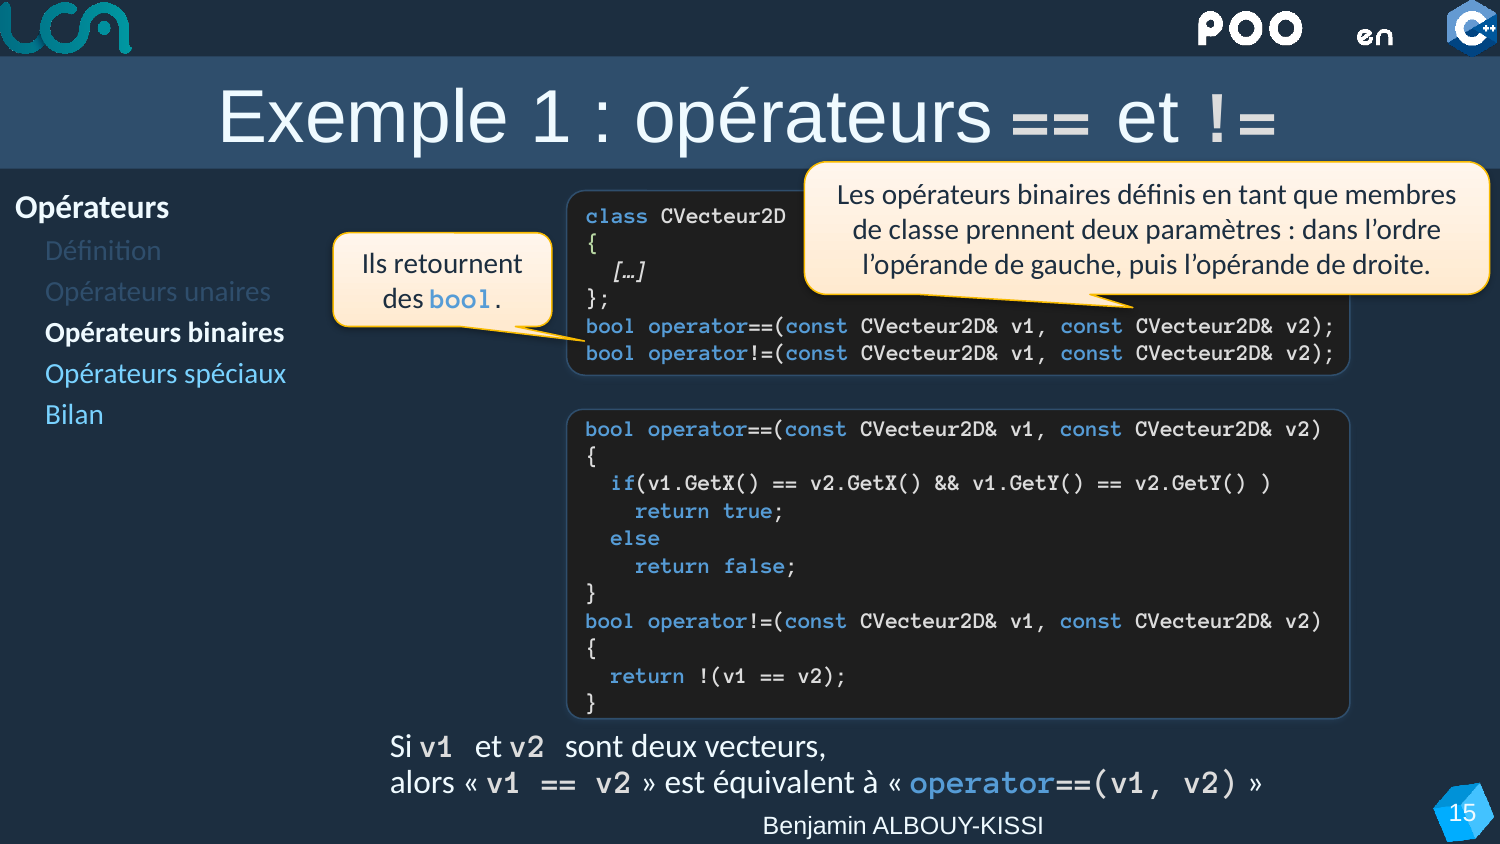

# Exemple 1 : opérateurs == et !=
Les opérateurs binaires définis en tant que membres de classe prennent deux paramètres : dans l’ordre l’opérande de gauche, puis l’opérande de droite.
Opérateurs
Définition
Opérateurs unaires
Opérateurs binaires
Opérateurs spéciaux
Bilan
class CVecteur2D
{
  […]
};
bool operator==(const CVecteur2D& v1, const CVecteur2D& v2);
bool operator!=(const CVecteur2D& v1, const CVecteur2D& v2);
Ils retournent des bool.
bool operator==(const CVecteur2D& v1, const CVecteur2D& v2)
{
  if(v1.GetX() == v2.GetX() && v1.GetY() == v2.GetY() )
    return true;
  else
    return false;
}
bool operator!=(const CVecteur2D& v1, const CVecteur2D& v2)
{
  return !(v1 == v2);
}
Si v1 et v2 sont deux vecteurs,
alors « v1 == v2 » est équivalent à « operator==(v1, v2) »
15
Benjamin ALBOUY-KISSI